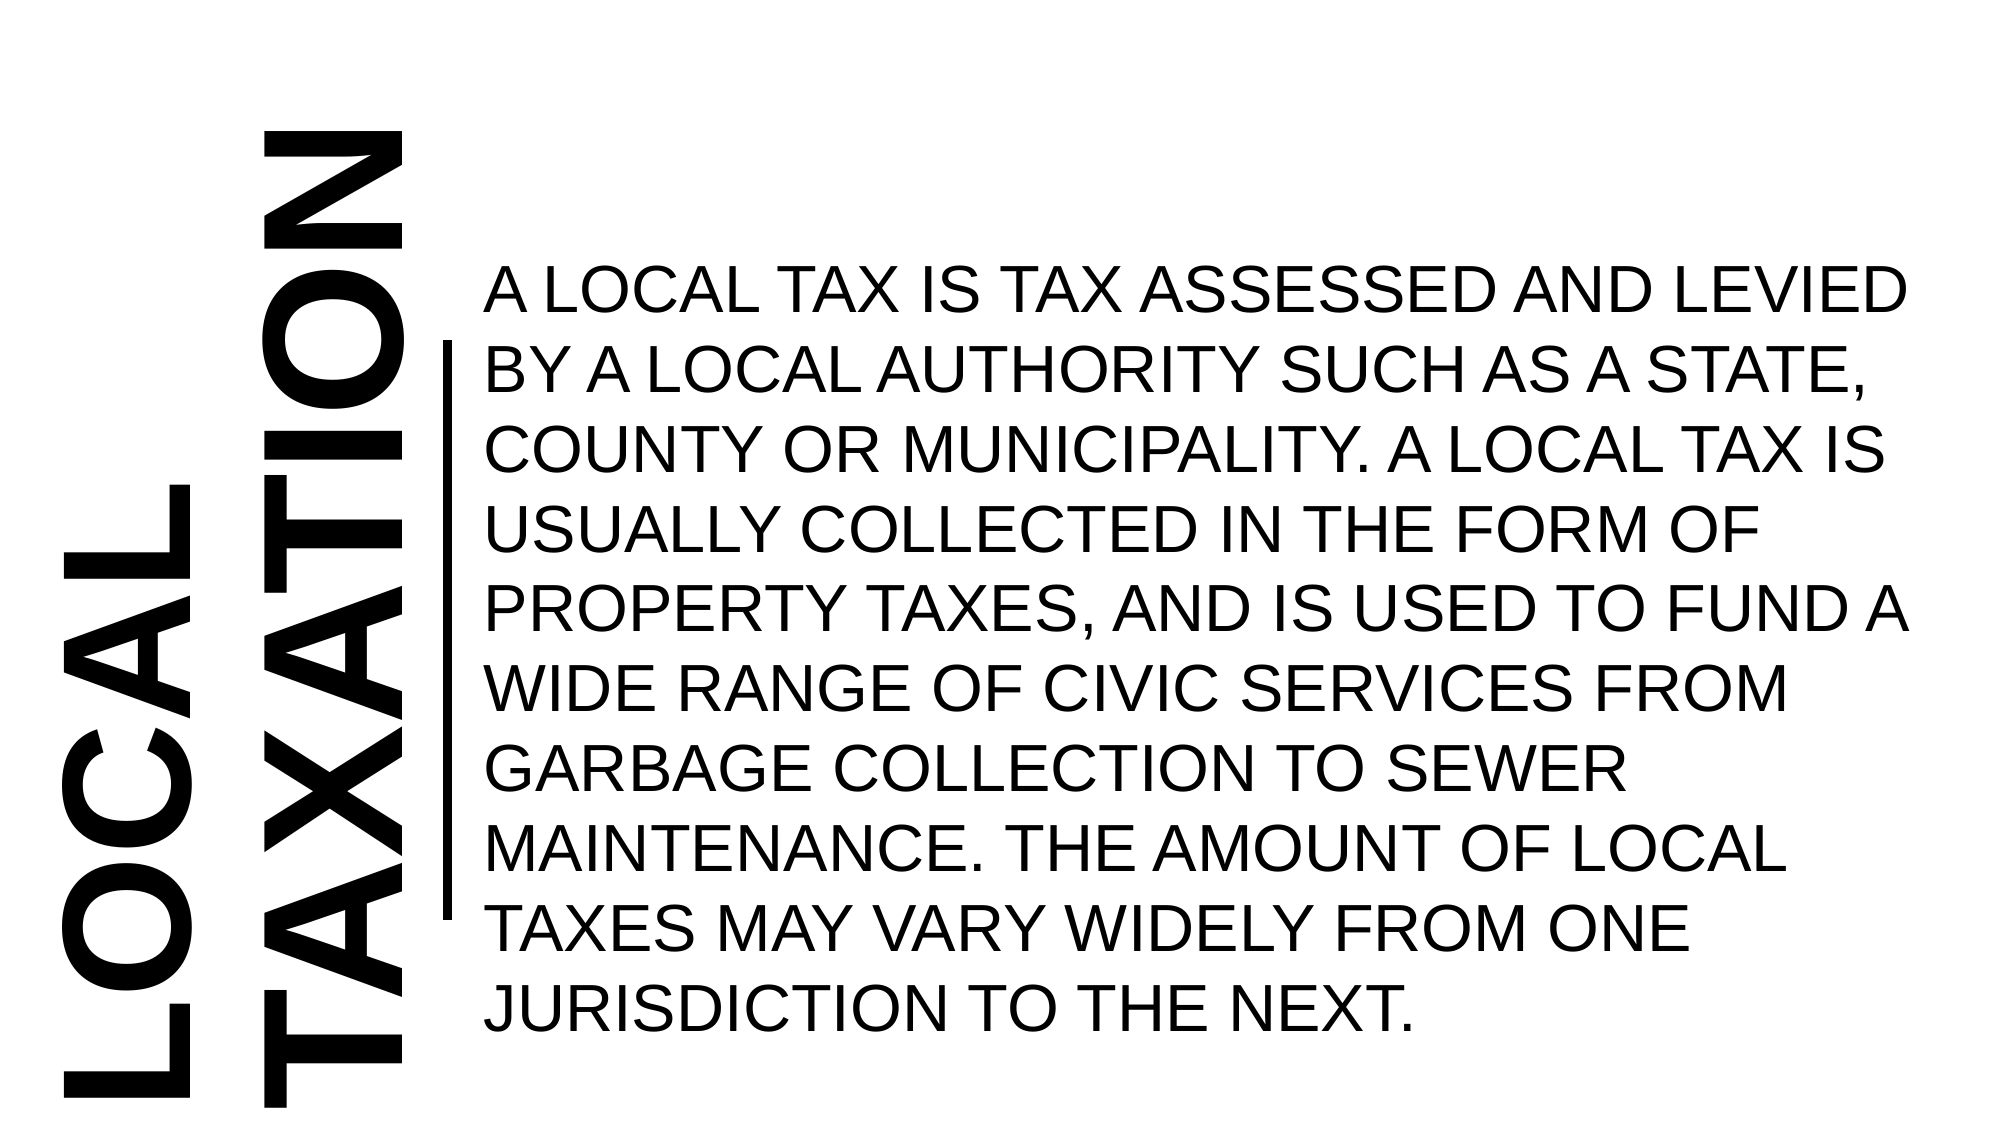

LOCAL
TAXATION
A LOCAL TAX IS TAX ASSESSED AND LEVIED BY A LOCAL AUTHORITY SUCH AS A STATE, COUNTY OR MUNICIPALITY. A LOCAL TAX IS USUALLY COLLECTED IN THE FORM OF PROPERTY TAXES, AND IS USED TO FUND A WIDE RANGE OF CIVIC SERVICES FROM GARBAGE COLLECTION TO SEWER MAINTENANCE. THE AMOUNT OF LOCAL TAXES MAY VARY WIDELY FROM ONE JURISDICTION TO THE NEXT.